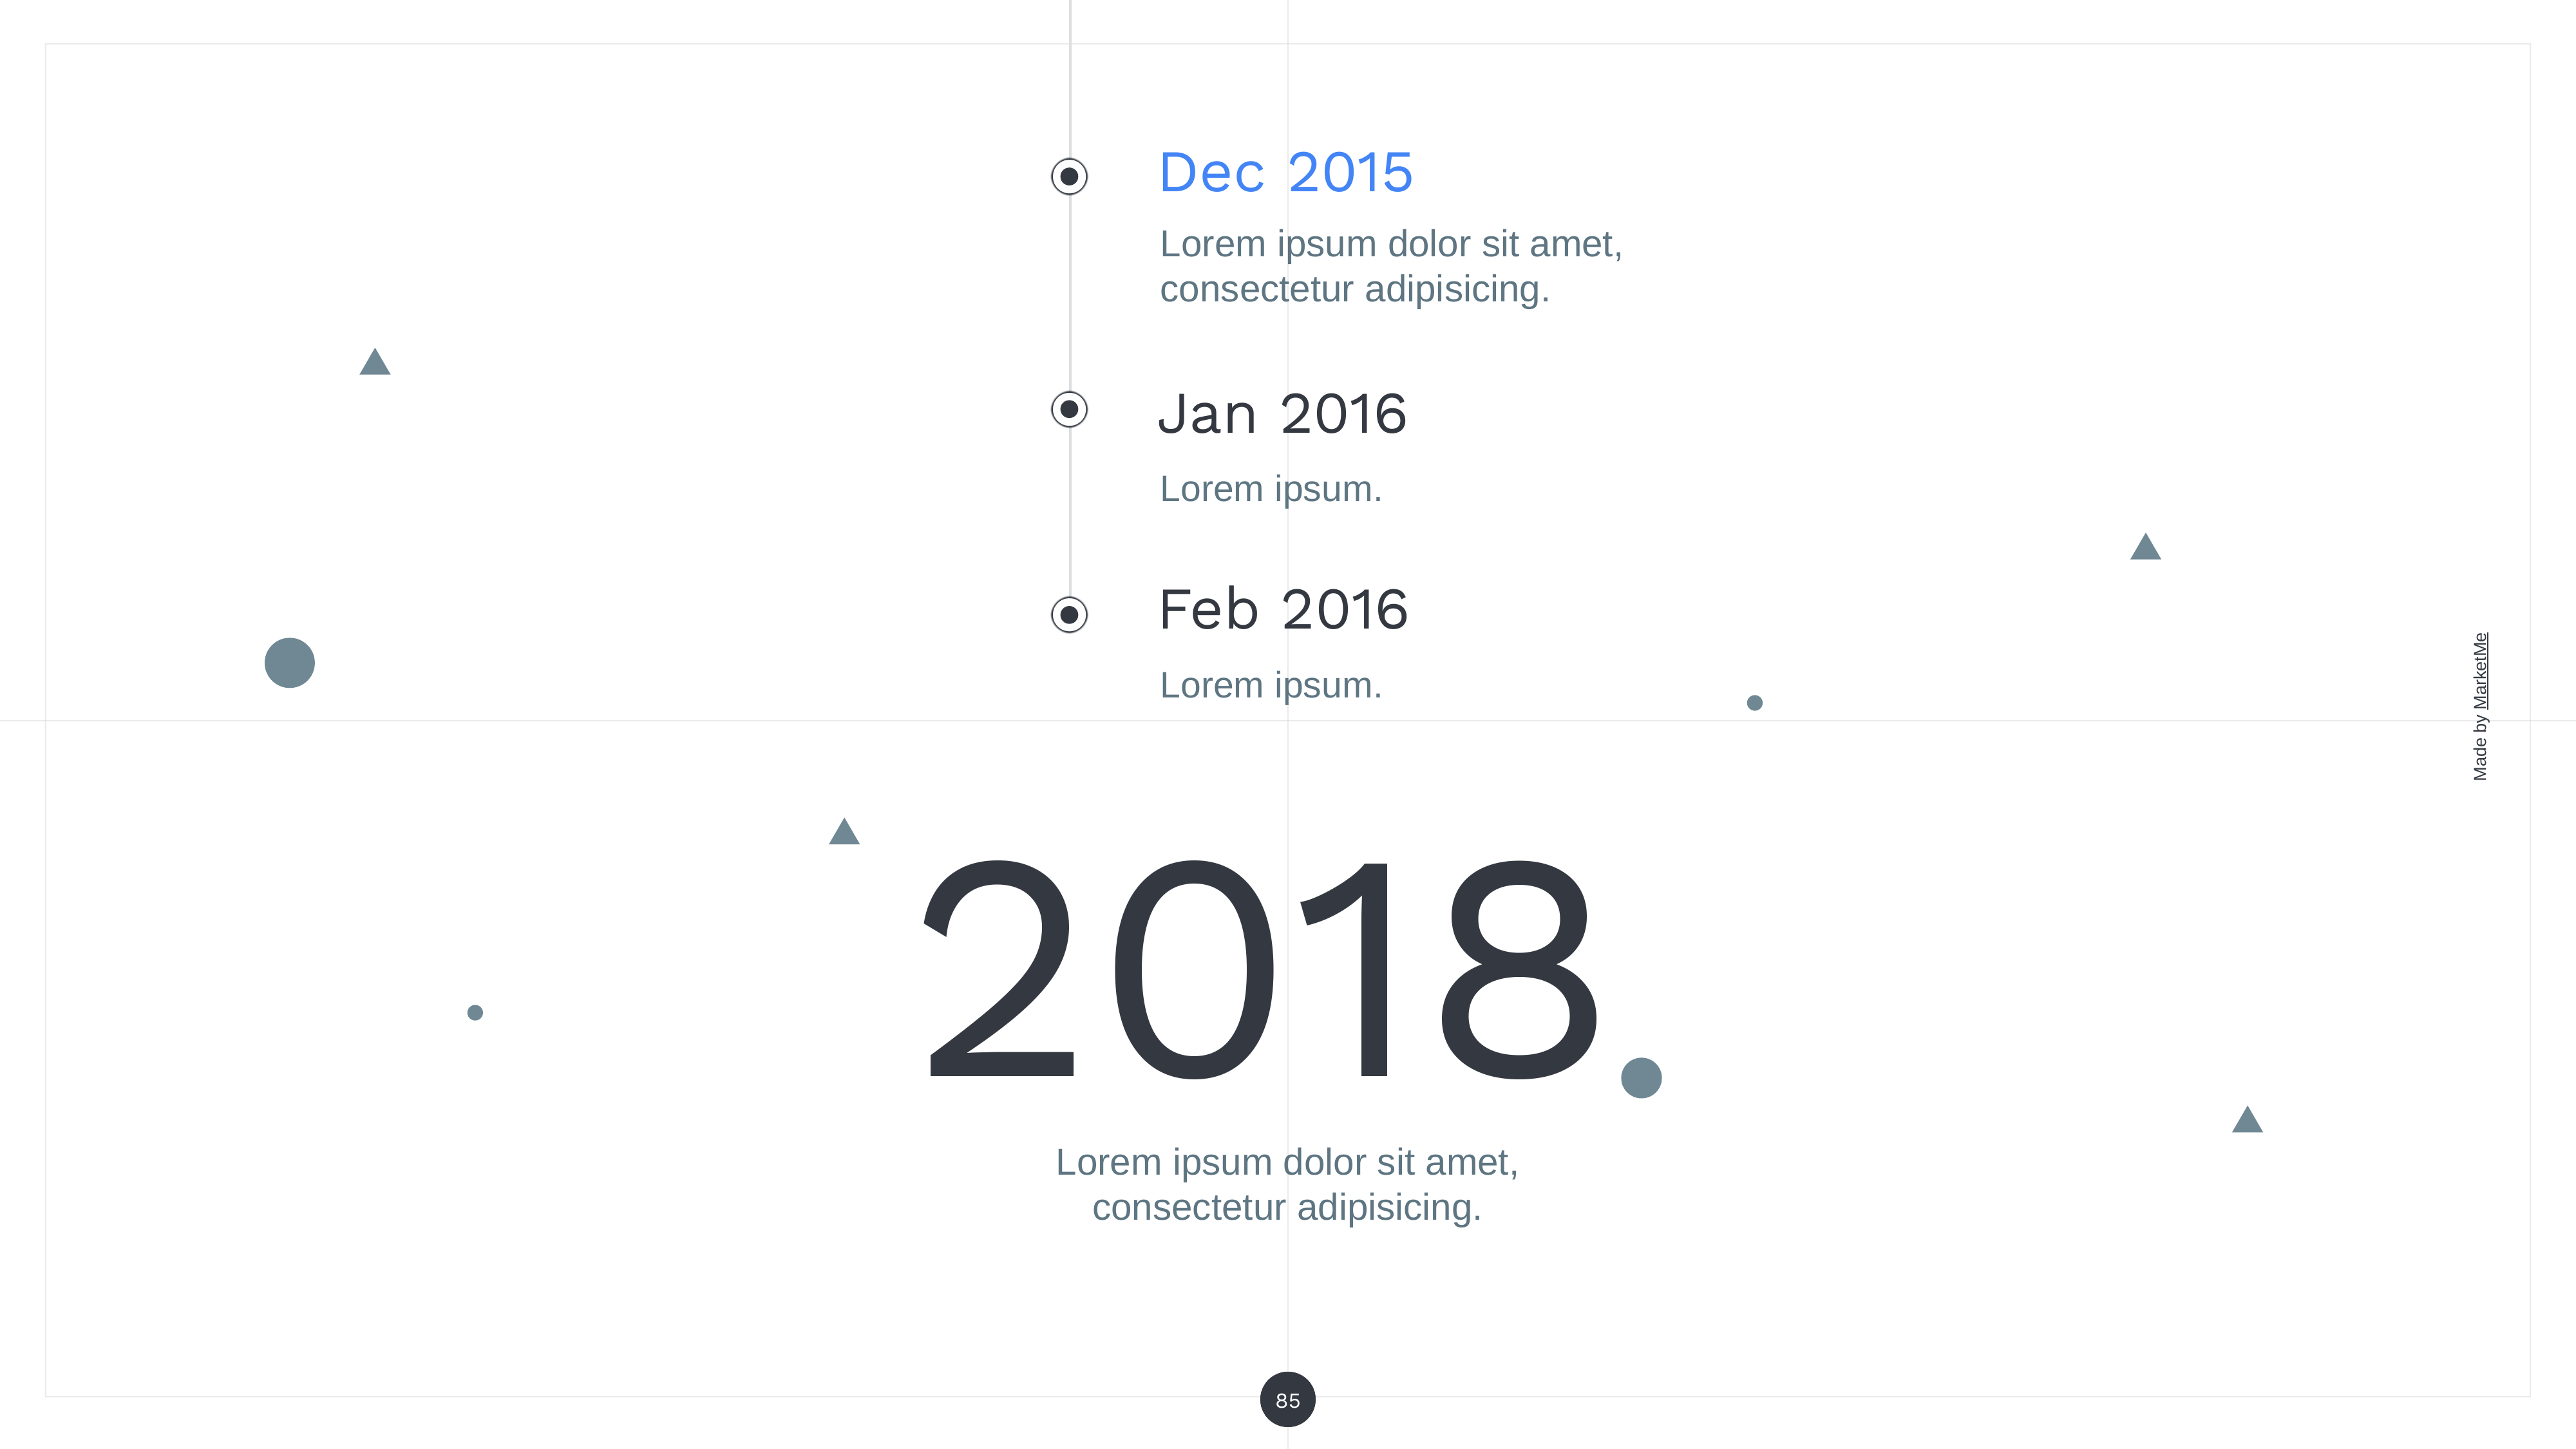

Dec 2015
Lorem ipsum dolor sit amet, consectetur adipisicing.
Jan 2016
Lorem ipsum.
Feb 2016
Lorem ipsum.
Made by MarketMe
2018

Lorem ipsum dolor sit amet, consectetur adipisicing.

85